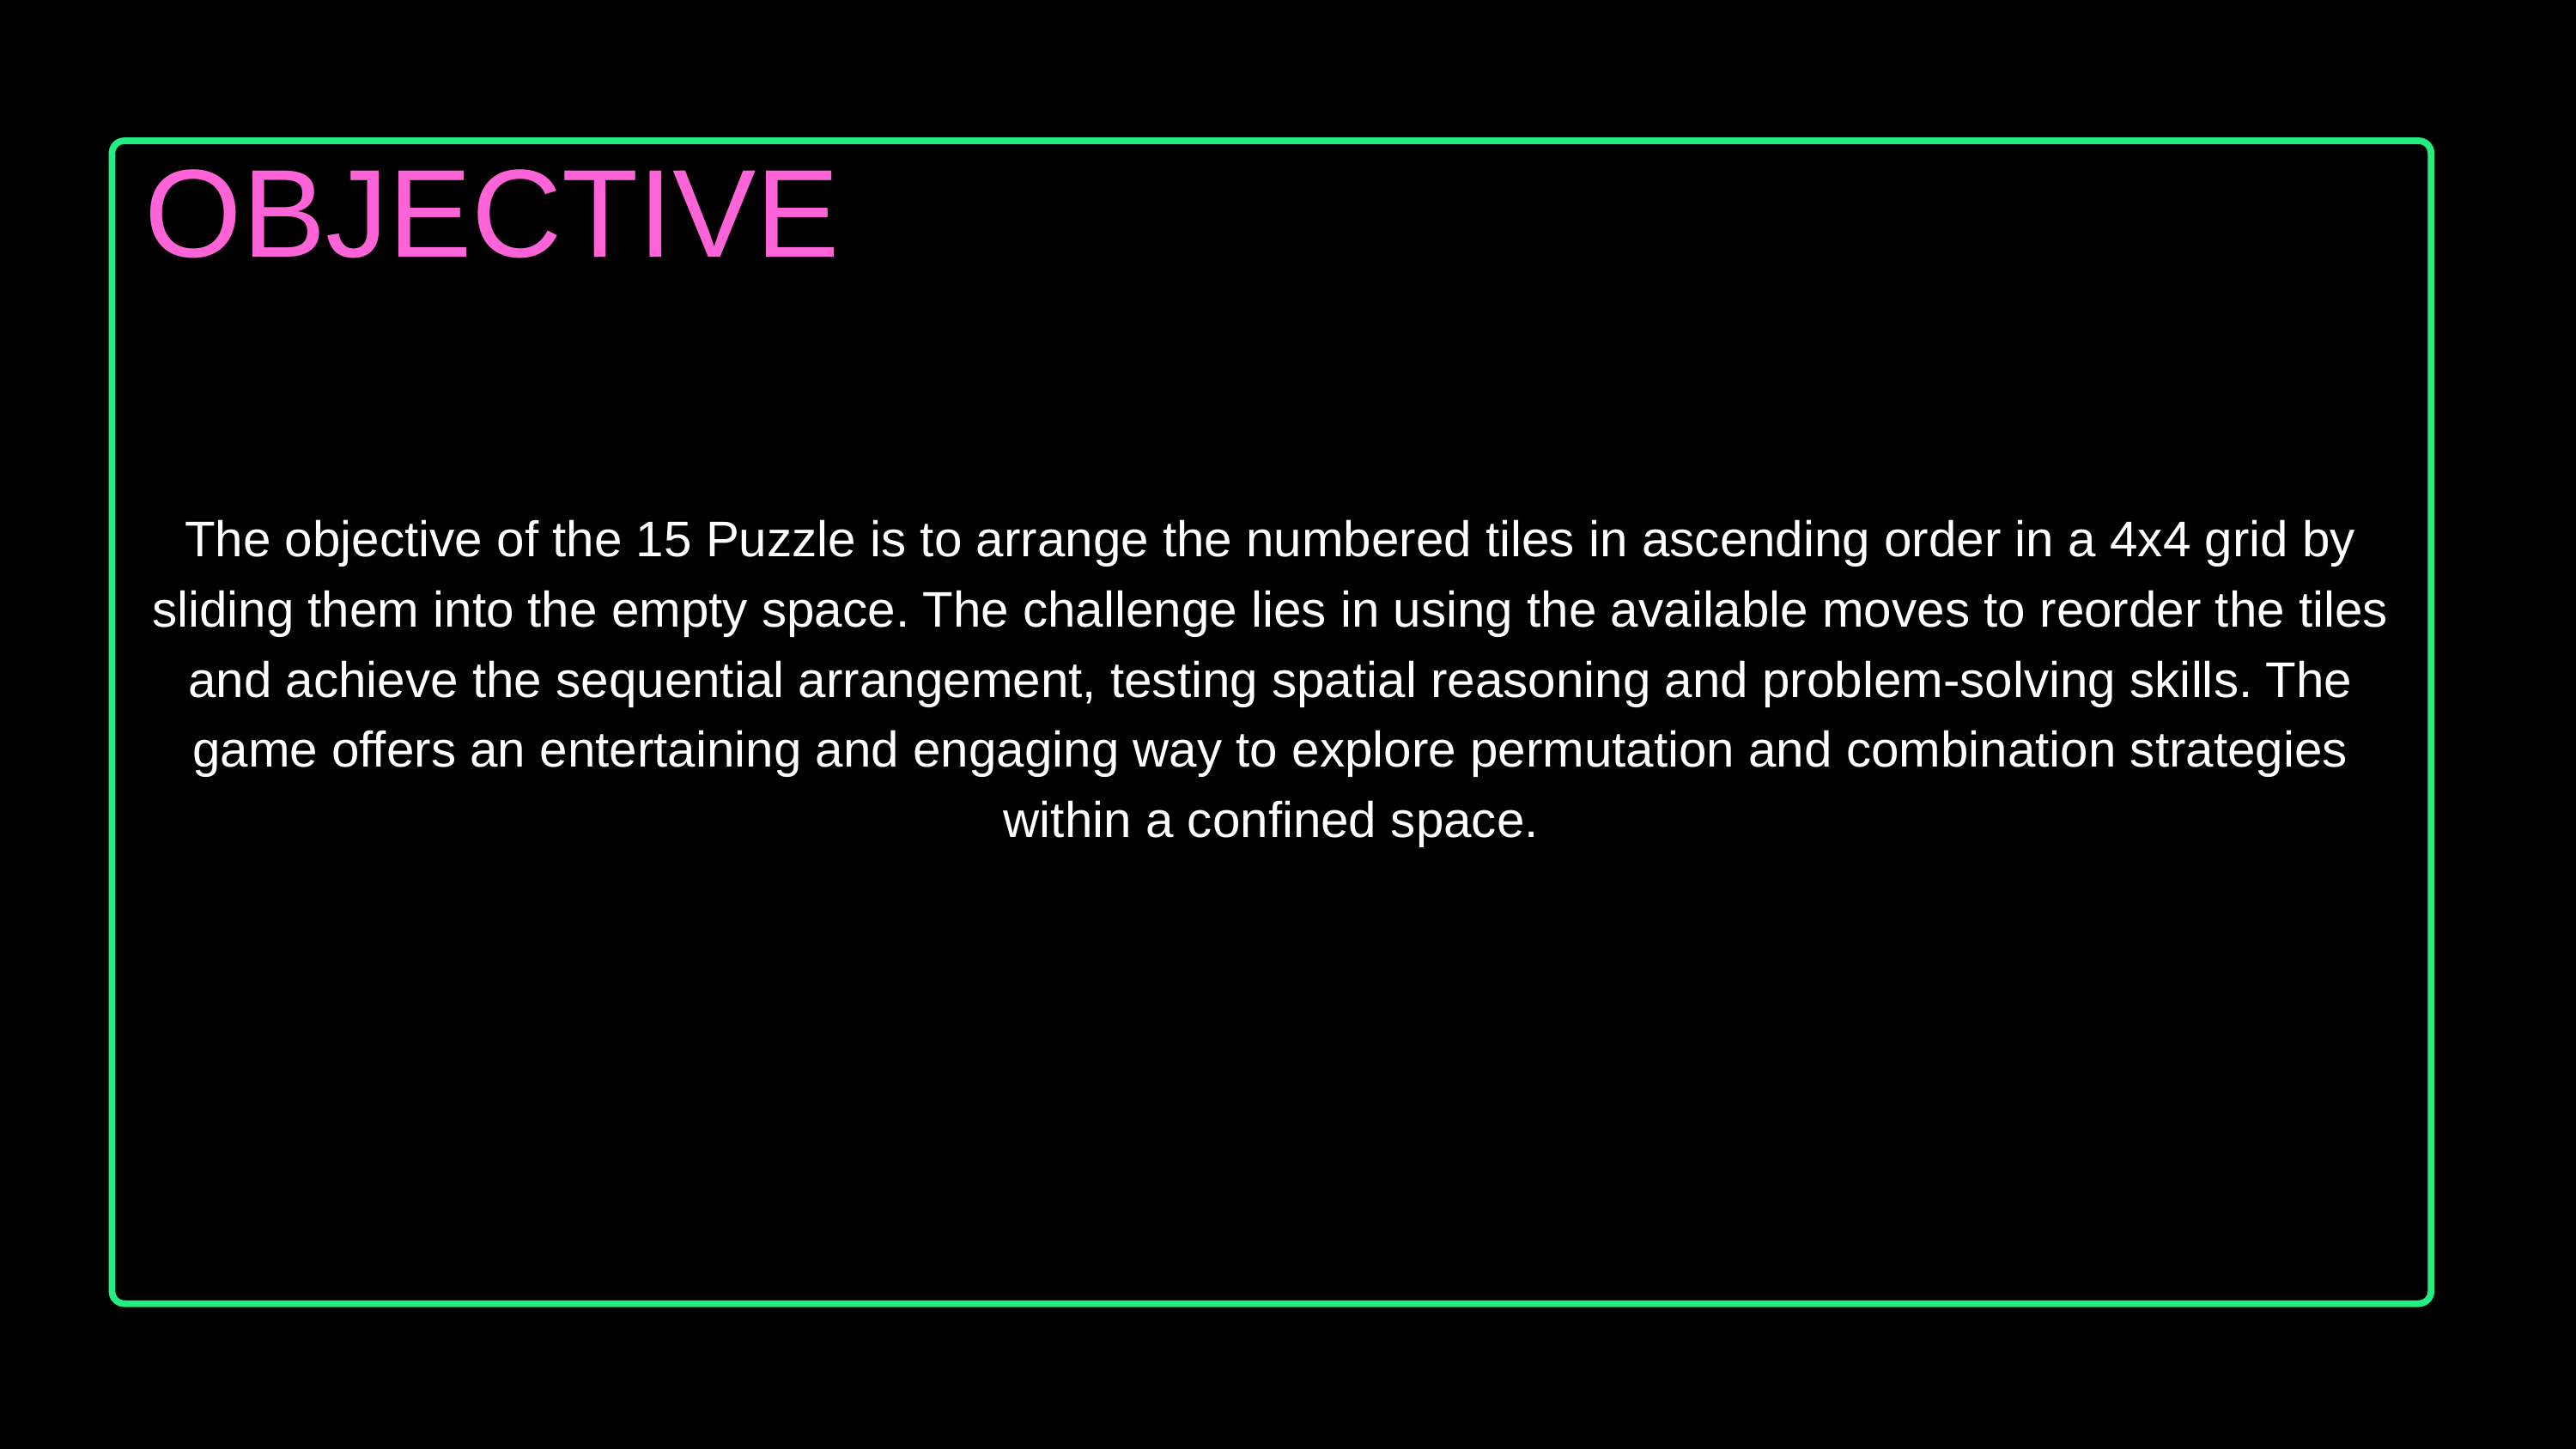

The objective of the 15 Puzzle is to arrange the numbered tiles in ascending order in a 4x4 grid by sliding them into the empty space. The challenge lies in using the available moves to reorder the tiles and achieve the sequential arrangement, testing spatial reasoning and problem-solving skills. The game offers an entertaining and engaging way to explore permutation and combination strategies within a confined space.

OBJECTIVE